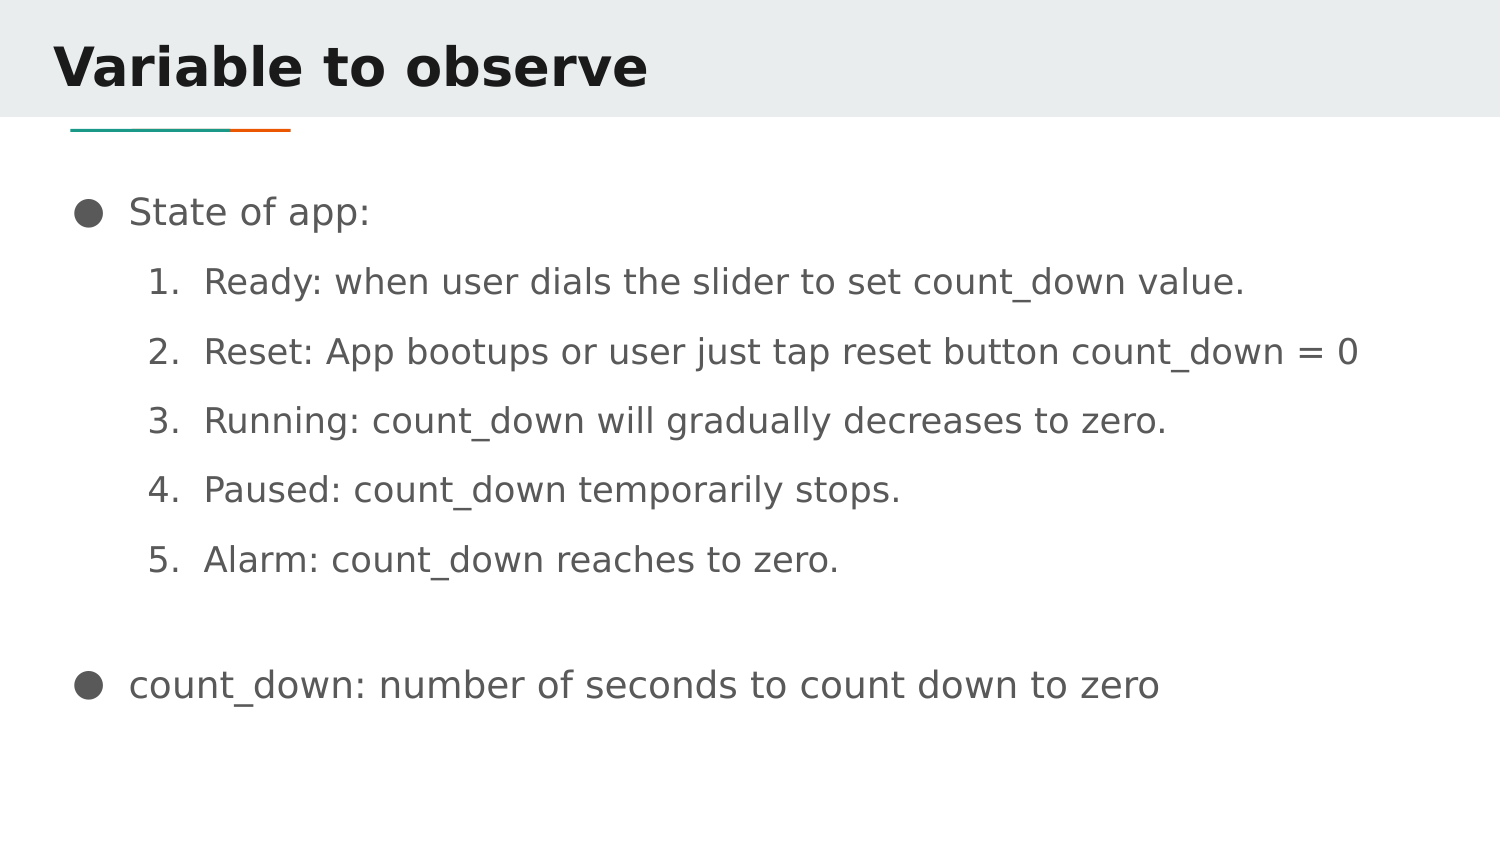

# Variable to observe
State of app:
Ready: when user dials the slider to set count_down value.
Reset: App bootups or user just tap reset button count_down = 0
Running: count_down will gradually decreases to zero.
Paused: count_down temporarily stops.
Alarm: count_down reaches to zero.

count_down: number of seconds to count down to zero